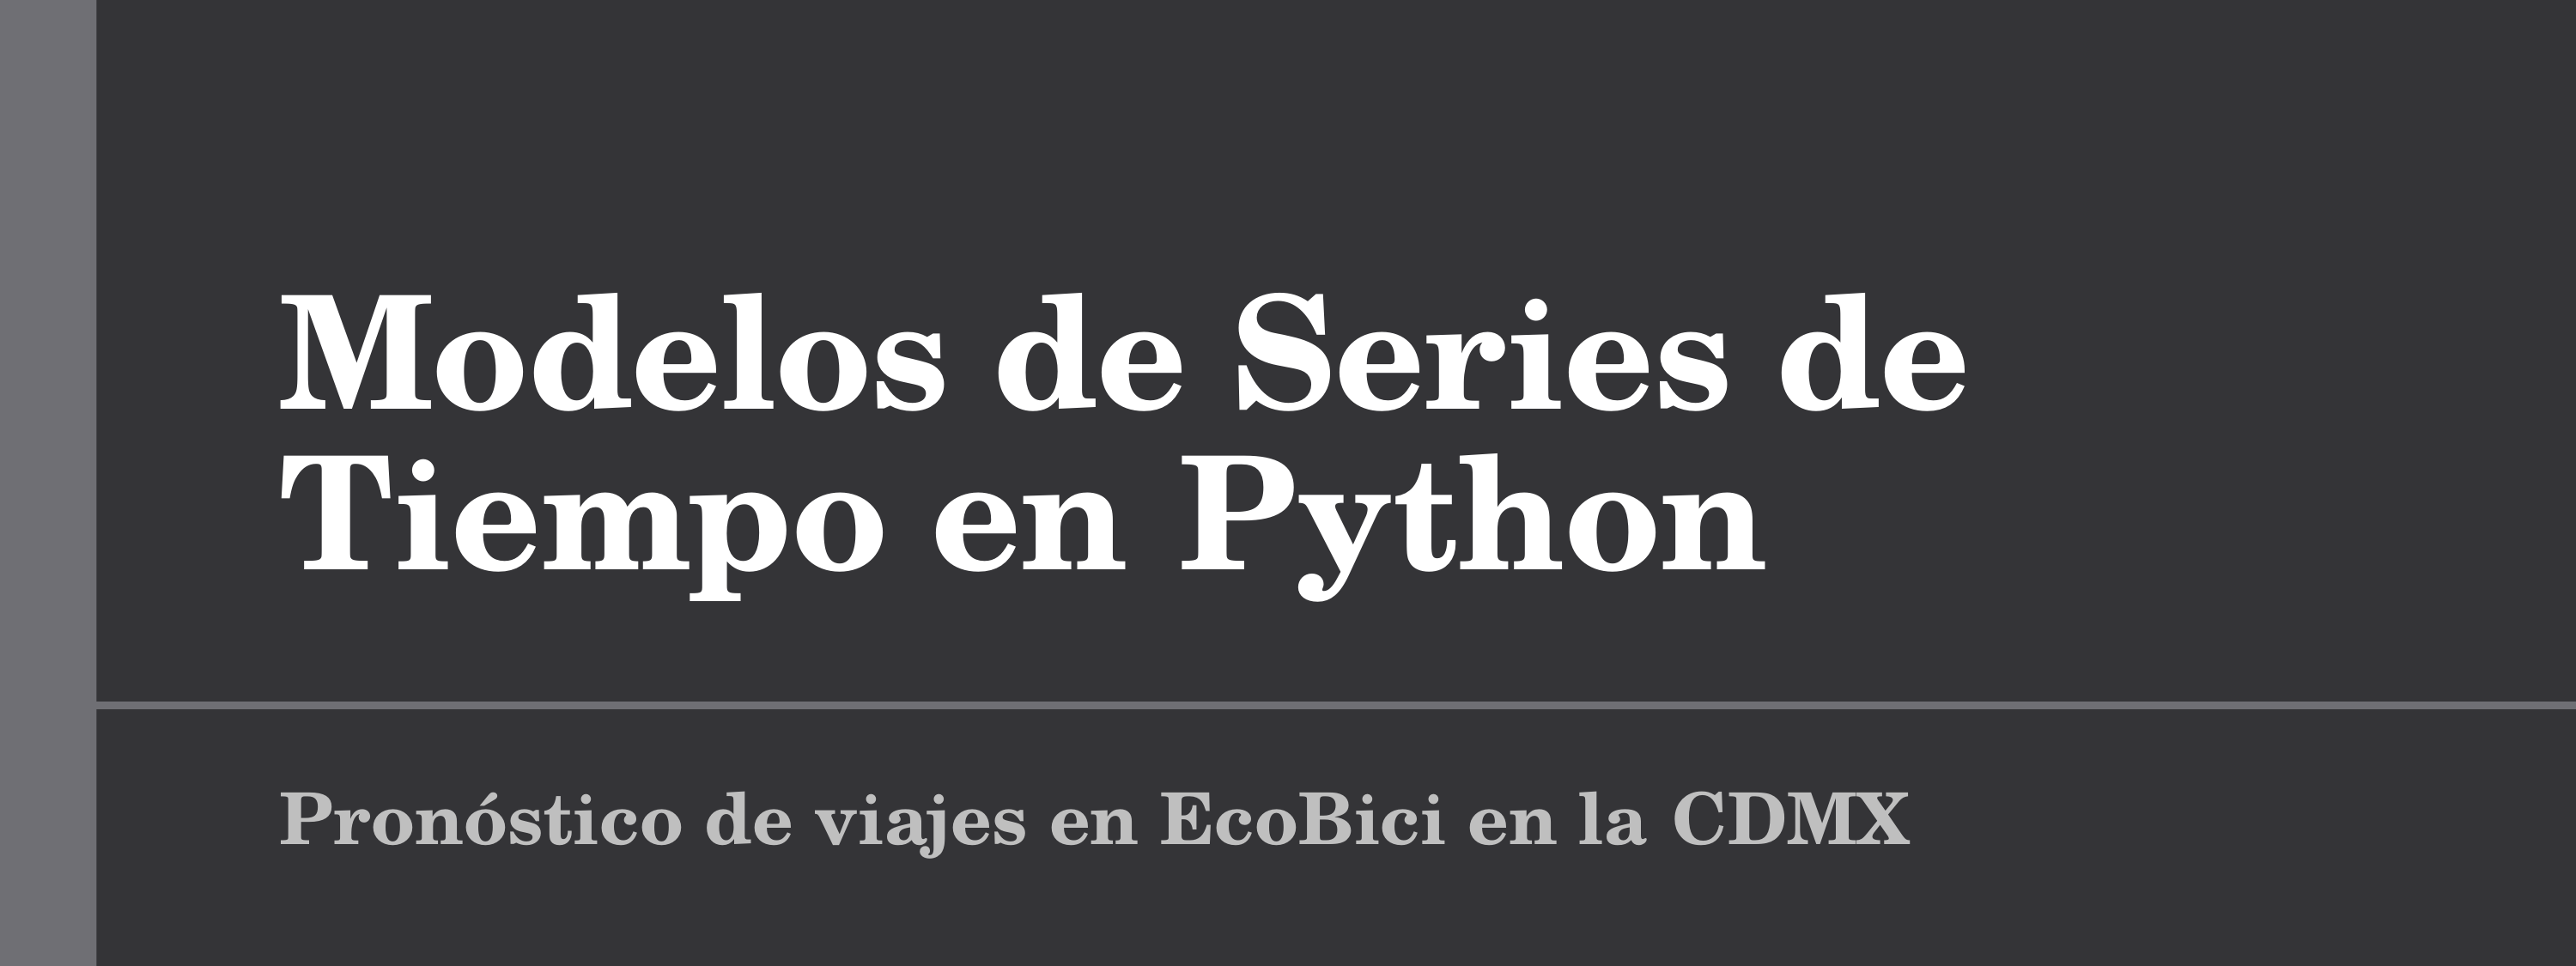

# Modelos de Series de Tiempo en Python
Pronóstico de viajes en EcoBici en la CDMX